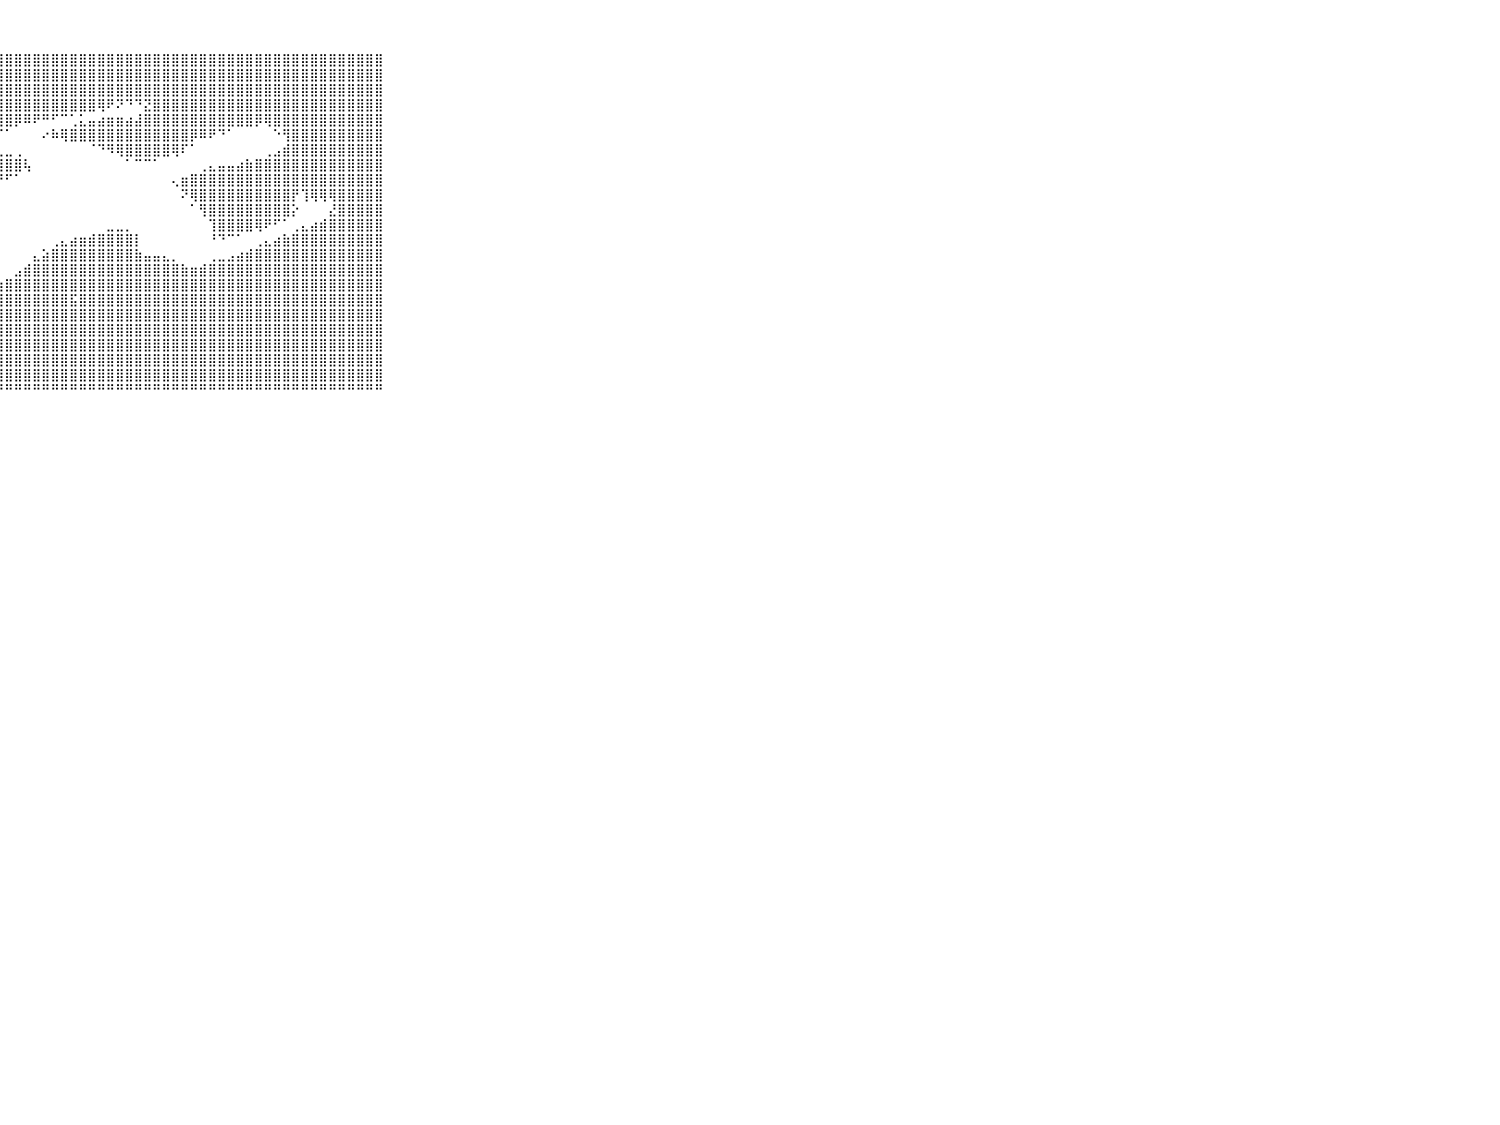

⠀⠀⠀⠀⠀⠀⠀⠀⠀⠀⠀⣿⣿⣿⣿⣿⣿⣿⣿⣿⣿⣿⣿⣿⣿⣿⣿⣿⣿⣿⣿⣿⣿⣿⣿⣿⣿⣿⣿⣿⣿⣿⣿⣿⣿⣿⣿⣿⣿⣿⣿⣿⣿⣿⣿⣿⣿⣿⣿⣿⣿⣿⣿⣿⣿⣿⣿⣿⣿⠀⠀⠀⠀⠀⠀⠀⠀⠀⠀⠀⠀
⠀⠀⠀⠀⠀⠀⠀⠀⠀⠀⠀⣿⣿⣿⣿⣿⣿⣿⣿⣿⣿⣿⣿⣿⣿⣿⣿⣿⣿⣿⣿⣿⣿⣿⣿⣿⣿⣿⣿⣿⣿⣿⣿⣿⣿⣿⣿⣿⣿⣿⣿⣿⣿⣿⣿⣿⣿⣿⣿⣿⣿⣿⣿⣿⣿⣿⣿⣿⣿⠀⠀⠀⠀⠀⠀⠀⠀⠀⠀⠀⠀
⠀⠀⠀⠀⠀⠀⠀⠀⠀⠀⠀⣿⣿⣿⣿⣿⣿⣿⣿⣿⣿⣿⣿⣿⣿⣿⣿⣿⣿⣿⣿⣿⣿⣿⣿⣿⣿⣿⣿⣿⣿⣿⣿⣿⣿⣿⣿⣿⣿⣿⣿⣿⣿⣿⣿⣿⣿⣿⣿⣿⣿⣿⣿⣿⣿⣿⣿⣿⣿⠀⠀⠀⠀⠀⠀⠀⠀⠀⠀⠀⠀
⠀⠀⠀⠀⠀⠀⠀⠀⠀⠀⠀⣿⣿⣿⣿⣿⣿⣿⣿⣿⣿⣿⣿⣿⣿⣿⣿⣿⣿⣿⣿⣿⣿⣿⣿⣿⣿⣿⢿⠟⠝⠙⠙⣝⣿⣿⣿⣿⣿⣿⣿⣿⣿⣿⣿⣿⣿⣿⣿⣿⣿⣿⣿⣿⣿⣿⣿⣿⣿⠀⠀⠀⠀⠀⠀⠀⠀⠀⠀⠀⠀
⠀⠀⠀⠀⠀⠀⠀⠀⠀⠀⠀⣿⣿⣿⣿⣿⣿⣿⣿⣿⣿⣿⣿⣿⣿⣿⣿⣿⣿⡿⠿⠟⠛⠋⠉⢁⣅⣤⣴⣶⣶⣴⣼⣿⣿⣿⣿⣿⣿⣿⣿⣿⣿⣿⣿⡿⢿⣿⣿⣿⣿⣿⣿⣿⣿⣿⣿⣿⣿⠀⠀⠀⠀⠀⠀⠀⠀⠀⠀⠀⠀
⠀⠀⠀⠀⠀⠀⠀⠀⠀⠀⠀⣿⣿⣿⣿⣿⣿⣿⣿⣿⣿⣿⣿⣿⣿⣿⡏⠉⠁⠀⠀⠀⠔⠷⢿⣿⣿⣿⣿⣿⣿⣿⣿⣿⣿⣿⣿⣿⡿⠿⠟⠙⠁⠀⠀⠀⠀⠑⢻⣿⣿⣿⣿⣿⣿⣿⣿⣿⣿⠀⠀⠀⠀⠀⠀⠀⠀⠀⠀⠀⠀
⠀⠀⠀⠀⠀⠀⠀⠀⠀⠀⠀⣿⣿⣿⣿⣿⣿⣿⣿⣿⣿⣿⣿⣿⣿⣿⣟⣁⣀⢀⠀⠀⠀⠀⠀⠀⠀⠈⠙⠻⢿⣿⣿⣿⣿⣿⢿⠏⠁⠀⠀⠀⠀⠀⠀⠀⢀⣠⣾⣿⣿⣿⣿⣿⣿⣿⣿⣿⣿⠀⠀⠀⠀⠀⠀⠀⠀⠀⠀⠀⠀
⠀⠀⠀⠀⠀⠀⠀⠀⠀⠀⠀⣿⣿⣿⣿⣿⣿⣿⣿⣿⣿⣿⣿⣿⣿⣿⣿⣿⣿⣿⢧⠀⠀⠀⠀⠀⠀⠀⠀⠀⠀⠁⠉⠉⠁⠀⠀⠀⠀⢀⣄⣤⣤⣴⣷⣿⣿⣿⣿⣿⣿⣿⣿⣿⣿⣿⣿⣿⣿⠀⠀⠀⠀⠀⠀⠀⠀⠀⠀⠀⠀
⠀⠀⠀⠀⠀⠀⠀⠀⠀⠀⠀⣿⣿⣿⣿⣿⣿⣿⣿⣿⣿⣿⣿⣿⣿⢿⠿⠟⠋⠁⠀⠀⠀⠀⠀⠀⠀⠀⠀⠀⠀⠀⠀⠀⠀⠀⢄⣶⣿⣿⣿⣿⣿⣿⣿⣿⣿⣿⣿⣿⣿⣿⣿⣿⣿⣿⣿⣿⣿⠀⠀⠀⠀⠀⠀⠀⠀⠀⠀⠀⠀
⠀⠀⠀⠀⠀⠀⠀⠀⠀⠀⠀⡿⠿⠟⠛⠛⠋⠉⠉⠉⠉⠉⠁⠀⠀⠀⠀⠀⠀⠀⠀⠀⠀⠀⠀⠀⠀⠀⠀⠀⠀⠀⠀⠀⠀⠀⠀⠝⢿⣿⣿⣿⣿⣿⣿⣿⣿⣿⣿⡟⢹⢿⢿⢿⣿⣿⣿⣿⣿⠀⠀⠀⠀⠀⠀⠀⠀⠀⠀⠀⠀
⠀⠀⠀⠀⠀⠀⠀⠀⠀⠀⠀⠀⠀⠀⠀⠀⠀⠀⠀⠀⠀⠀⠀⠀⠀⠀⠀⠀⠀⠀⠀⠀⠀⠀⠀⠀⠀⠀⠀⠀⠀⠀⠀⠀⠀⠀⠀⠀⠁⢻⣿⣿⣿⣿⣿⣿⣿⣿⣿⡕⠀⠀⠀⣜⣿⣿⣿⣿⣿⠀⠀⠀⠀⠀⠀⠀⠀⠀⠀⠀⠀
⠀⠀⠀⠀⠀⠀⠀⠀⠀⠀⠀⠀⠀⠀⠀⠀⠀⠀⠀⠀⠀⠀⠀⠀⠀⠀⠀⠀⠀⠀⠀⠀⠀⠀⠀⠀⠀⠀⠀⣀⣀⡀⠀⠀⠀⠀⠀⠀⠀⠀⢹⣿⣿⣿⣿⢿⠟⠋⠁⢀⣄⣴⣾⣿⣿⣿⣿⣿⣿⠀⠀⠀⠀⠀⠀⠀⠀⠀⠀⠀⠀
⠀⠀⠀⠀⠀⠀⠀⠀⠀⠀⠀⣀⣀⢀⢀⠀⠀⠀⠀⠀⠀⠀⠀⠀⠀⠀⠀⠀⠀⠀⠀⠀⠀⢀⣄⣴⣶⣾⣿⣿⣿⣿⡇⠀⠀⠀⠀⠀⠀⠀⠘⠙⠉⠁⠀⢀⣄⣴⣷⣿⣿⣿⣿⣿⣿⣿⣿⣿⣿⠀⠀⠀⠀⠀⠀⠀⠀⠀⠀⠀⠀
⠀⠀⠀⠀⠀⠀⠀⠀⠀⠀⠀⣿⣿⣿⣿⣿⡟⠁⠀⠀⠀⠀⠀⠀⠀⠀⠀⠀⠀⠀⠀⣄⣵⣿⣿⣿⣿⣿⣿⣿⣿⣿⣷⣤⣤⣄⡀⠀⠀⠀⢀⣀⣠⣴⣾⣿⣿⣿⣿⣿⣿⣿⣿⣿⣿⣿⣿⣿⣿⠀⠀⠀⠀⠀⠀⠀⠀⠀⠀⠀⠀
⠀⠀⠀⠀⠀⠀⠀⠀⠀⠀⠀⣿⣿⣿⣿⢏⠀⠀⠀⠀⠀⠀⠀⠀⠀⠀⠀⠀⠀⣠⣾⣿⣿⣿⣿⣿⣿⣿⣿⣿⣿⣿⣿⣿⣿⣿⣿⣷⣶⣾⣿⣿⣿⣿⣿⣿⣿⣿⣿⣿⣿⣿⣿⣿⣿⣿⣿⣿⣿⠀⠀⠀⠀⠀⠀⠀⠀⠀⠀⠀⠀
⠀⠀⠀⠀⠀⠀⠀⠀⠀⠀⠀⣿⣿⠟⠁⠀⠀⠀⠀⠀⠀⠀⠀⠀⠀⠀⣄⣴⣿⣿⣿⣿⣿⣿⣿⣿⣿⣿⣿⣿⣿⣿⣿⣿⣿⣿⣿⣿⣿⣿⣿⣿⣿⣿⣿⣿⣿⣿⣿⣿⣿⣿⣿⣿⣿⣿⣿⣿⣿⠀⠀⠀⠀⠀⠀⠀⠀⠀⠀⠀⠀
⠀⠀⠀⠀⠀⠀⠀⠀⠀⠀⠀⠋⠁⠀⠀⠀⠀⠀⠀⠀⠀⠀⠀⢀⣠⣾⣿⣿⣿⣿⣿⣿⣿⣿⣿⣯⣿⣿⣿⣿⣿⣿⣿⣿⣿⣿⣿⣿⣿⣿⣿⣿⣿⣿⣿⣿⣿⣿⣿⣿⣿⣿⣿⣿⣿⣿⣿⣿⣿⠀⠀⠀⠀⠀⠀⠀⠀⠀⠀⠀⠀
⠀⠀⠀⠀⠀⠀⠀⠀⠀⠀⠀⠀⠀⠀⠀⠀⠀⠀⠀⠀⢀⣠⣶⣿⣿⣿⣿⣿⣿⣿⣿⣿⣿⣿⣿⣿⣿⣿⣿⣿⣿⣿⣿⣿⣿⣿⣿⣿⣿⣿⣿⣿⣿⣿⣿⣿⣿⣿⣿⣿⣿⣿⣿⣿⣿⣿⣿⣿⣿⠀⠀⠀⠀⠀⠀⠀⠀⠀⠀⠀⠀
⠀⠀⠀⠀⠀⠀⠀⠀⠀⠀⠀⠀⠀⠀⠀⠀⠀⢀⣠⣴⣿⣿⣿⣿⣿⣿⣿⣿⣿⣿⣿⣿⣿⣿⣿⣿⣿⣿⣿⣿⣿⣿⣿⣿⣿⣿⣿⣿⣿⣿⣿⣿⣿⣿⣿⣿⣿⣿⣿⣿⣿⣿⣿⣿⣿⣿⣿⣿⣿⠀⠀⠀⠀⠀⠀⠀⠀⠀⠀⠀⠀
⠀⠀⠀⠀⠀⠀⠀⠀⠀⠀⠀⠀⠀⠀⢀⣠⣴⣿⣿⣿⣿⣿⣿⣿⣿⣿⣿⣿⣿⣿⣿⣿⣿⣿⣿⣿⣿⣿⣿⣿⣿⣿⣿⣿⣿⣿⣿⣿⣿⣿⣿⣿⣿⣿⣿⣿⣿⣿⣿⣿⣿⣿⣿⣿⣿⣿⣿⣿⣿⠀⠀⠀⠀⠀⠀⠀⠀⠀⠀⠀⠀
⠀⠀⠀⠀⠀⠀⠀⠀⠀⠀⠀⣤⣶⣾⣿⣿⣿⣿⣿⣿⣿⣿⣿⣿⣿⣿⣿⣿⣿⣿⣿⣿⣿⣿⣿⣿⣿⣿⣿⣿⣿⣿⣿⣿⣿⣿⣿⣿⣿⣿⣿⣿⣿⣿⣿⣿⣿⣿⣿⣿⣿⣿⣿⣿⣿⣿⣿⣿⣿⠀⠀⠀⠀⠀⠀⠀⠀⠀⠀⠀⠀
⠀⠀⠀⠀⠀⠀⠀⠀⠀⠀⠀⣿⣿⣿⣿⣿⣿⣿⣿⣿⣿⣿⣿⣿⣿⣿⣿⣿⣿⣿⣿⣿⣿⣿⣿⣿⣿⣿⣿⣿⣿⣿⣿⣿⣿⣿⣿⣿⣿⣿⣿⣿⣿⣿⣿⣿⣿⣿⣿⣿⣿⣿⣿⣿⣿⣿⣿⣿⣿⠀⠀⠀⠀⠀⠀⠀⠀⠀⠀⠀⠀
⠀⠀⠀⠀⠀⠀⠀⠀⠀⠀⠀⠛⠛⠛⠛⠛⠛⠛⠛⠛⠛⠛⠛⠛⠛⠛⠛⠛⠛⠛⠛⠛⠛⠛⠛⠛⠛⠛⠛⠛⠛⠛⠛⠛⠛⠛⠛⠛⠛⠛⠛⠛⠛⠛⠛⠛⠛⠛⠛⠛⠛⠛⠛⠛⠛⠛⠛⠛⠛⠀⠀⠀⠀⠀⠀⠀⠀⠀⠀⠀⠀